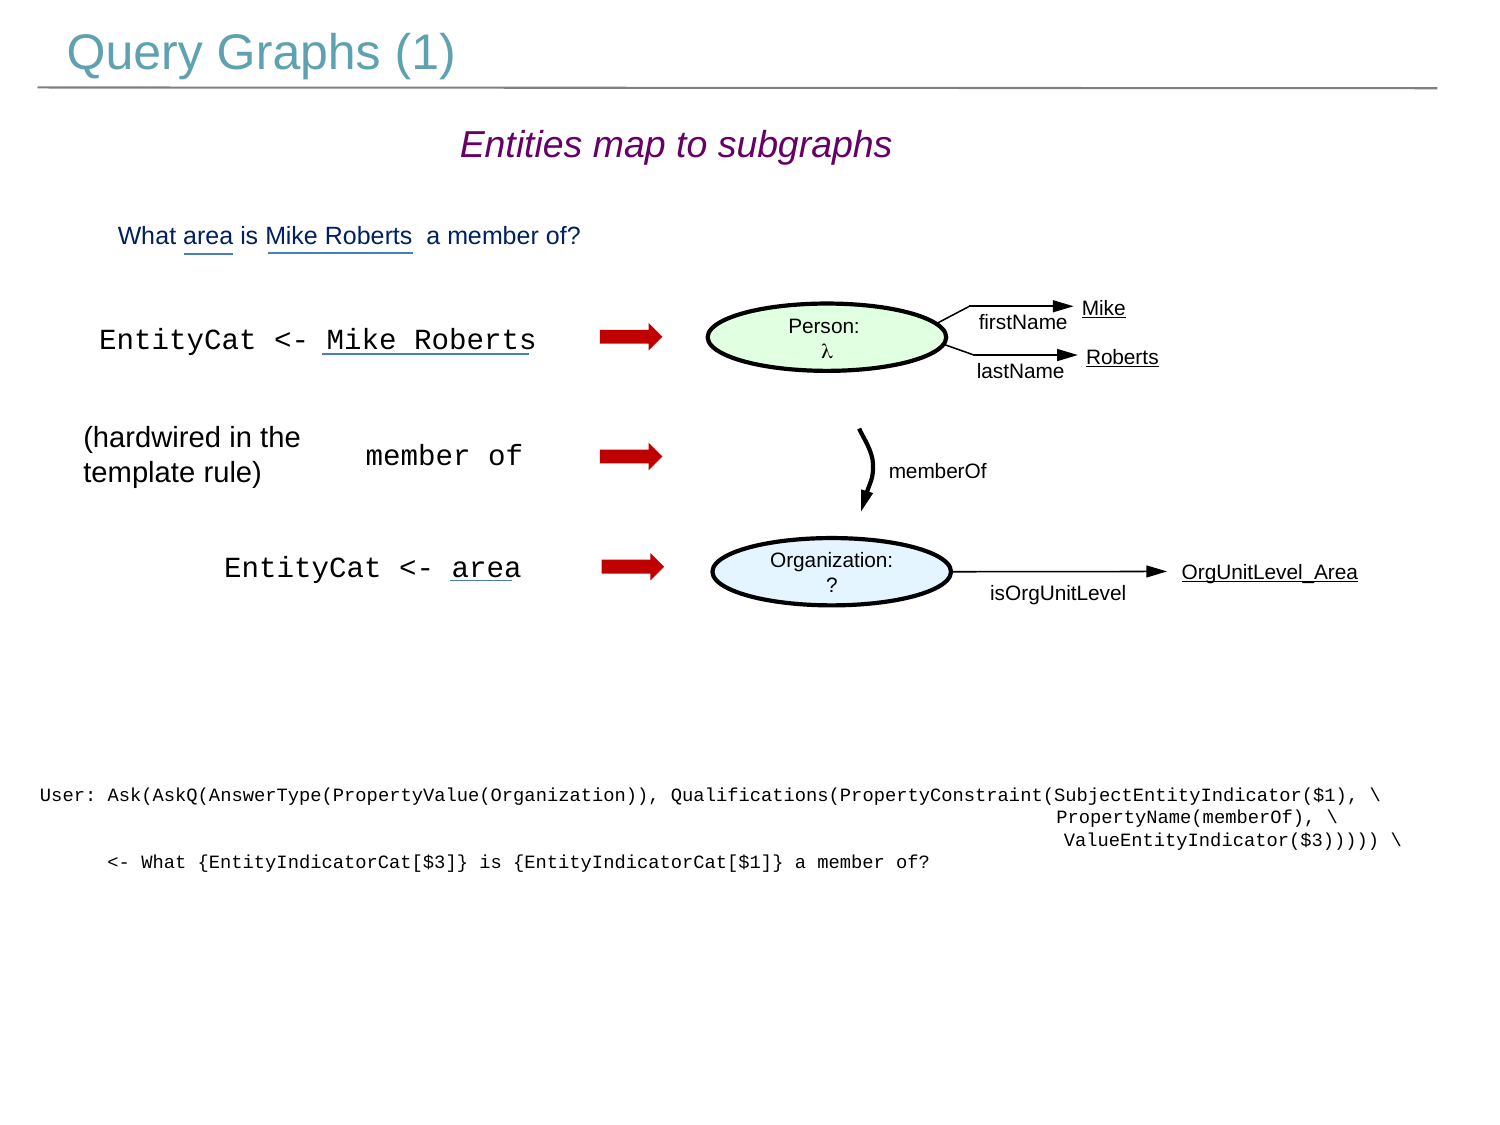

Query Graphs (1)
Entities map to subgraphs
What area is Mike Roberts  a member of?
Mike
firstName
Person:
λ
EntityCat <- Mike Roberts

Roberts
lastName
(hardwired in the
template rule)
member of

memberOf
Organization: ?
EntityCat <- area
OrgUnitLevel_Area

isOrgUnitLevel
User: Ask(AskQ(AnswerType(PropertyValue(Organization)), Qualifications(PropertyConstraint(SubjectEntityIndicator($1), \
	                                                                             PropertyName(memberOf), \
                                                                                           ValueEntityIndicator($3))))) \
      <- What {EntityIndicatorCat[$3]} is {EntityIndicatorCat[$1]} a member of?